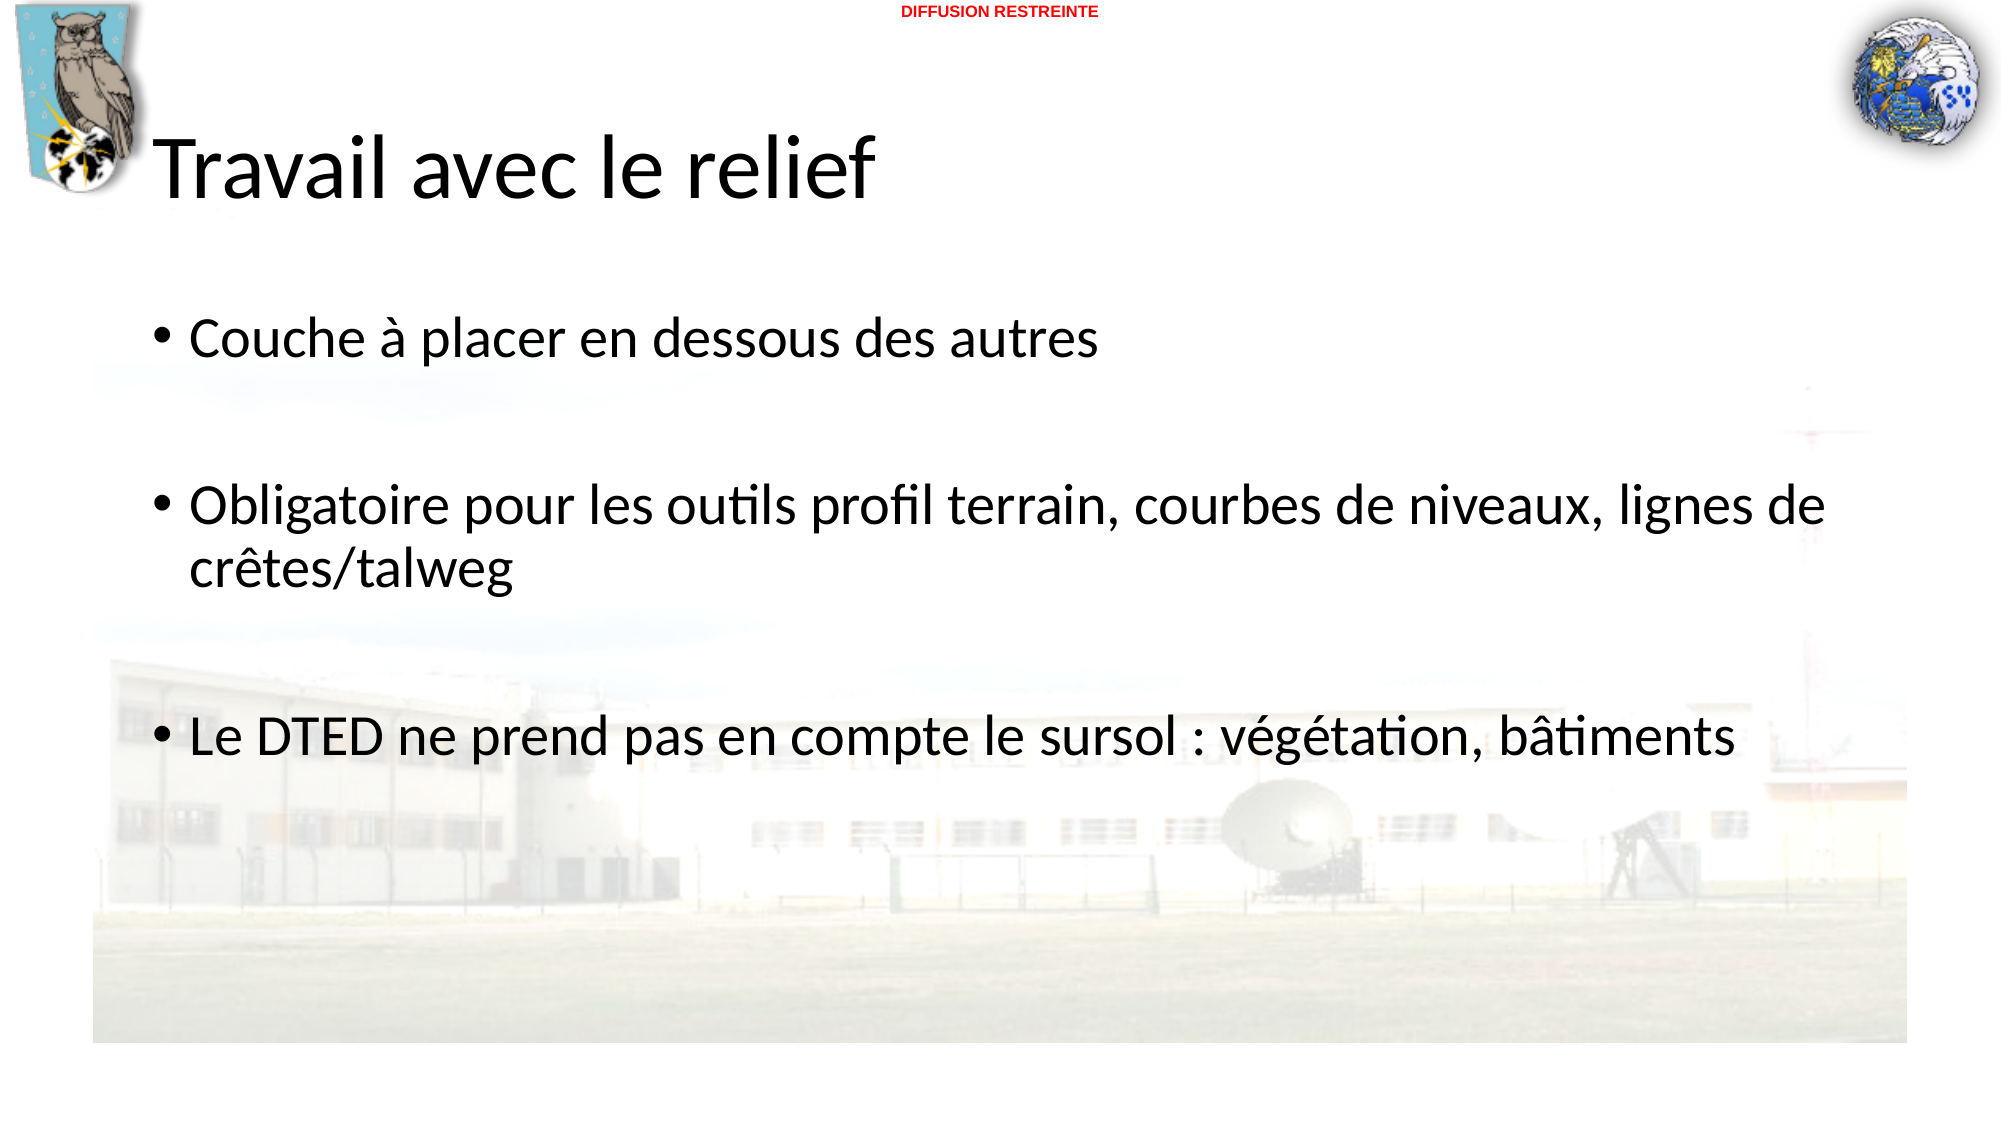

# Travail avec le relief
Couche à placer en dessous des autres

Obligatoire pour les outils profil terrain, courbes de niveaux, lignes de crêtes/talweg

Le DTED ne prend pas en compte le sursol : végétation, bâtiments